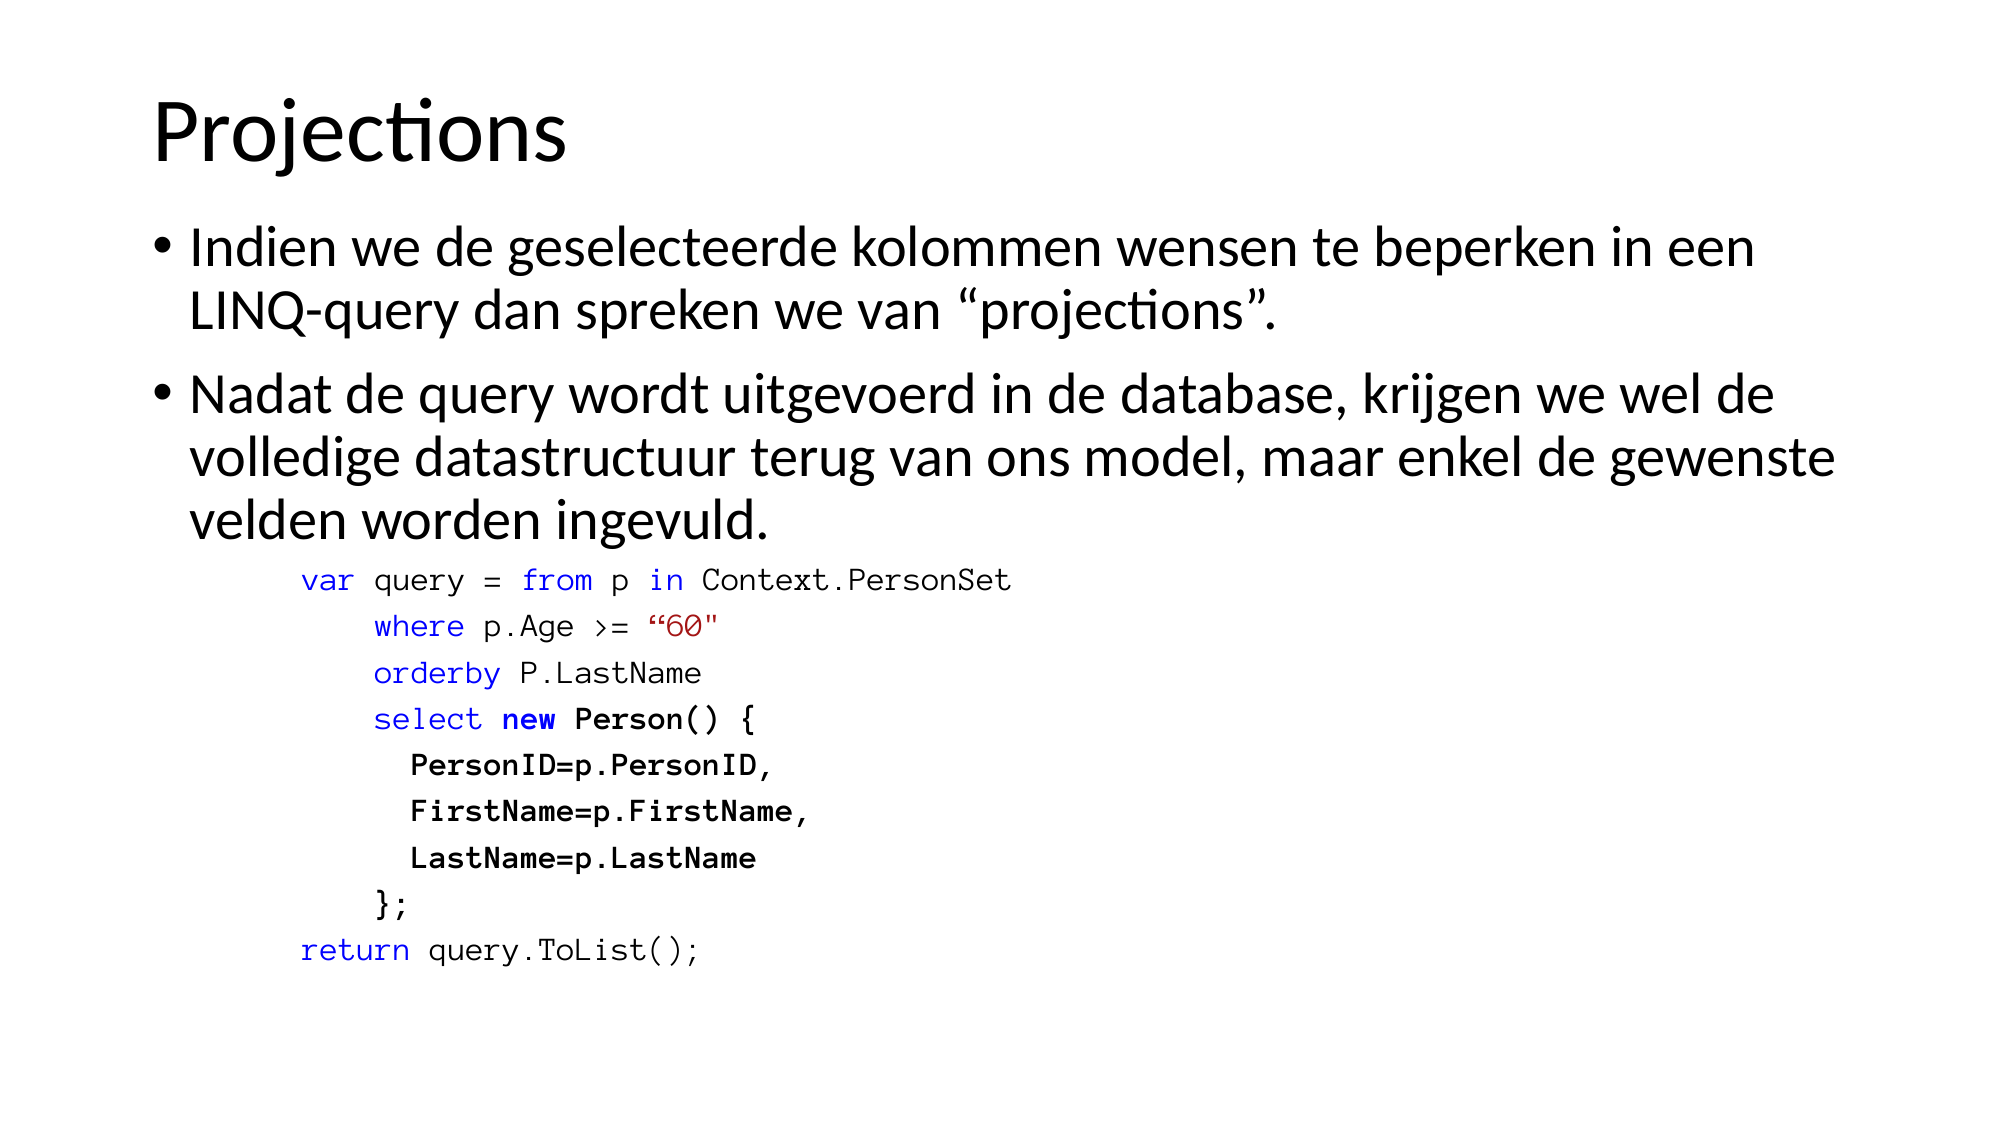

# Projections
Indien we de geselecteerde kolommen wensen te beperken in een LINQ-query dan spreken we van “projections”.
Nadat de query wordt uitgevoerd in de database, krijgen we wel de volledige datastructuur terug van ons model, maar enkel de gewenste velden worden ingevuld.
var query = from p in Context.PersonSet
    where p.Age >= “60"
    orderby P.LastName
    select new Person() {
      PersonID=p.PersonID,
      FirstName=p.FirstName,
      LastName=p.LastName
    };
return query.ToList();